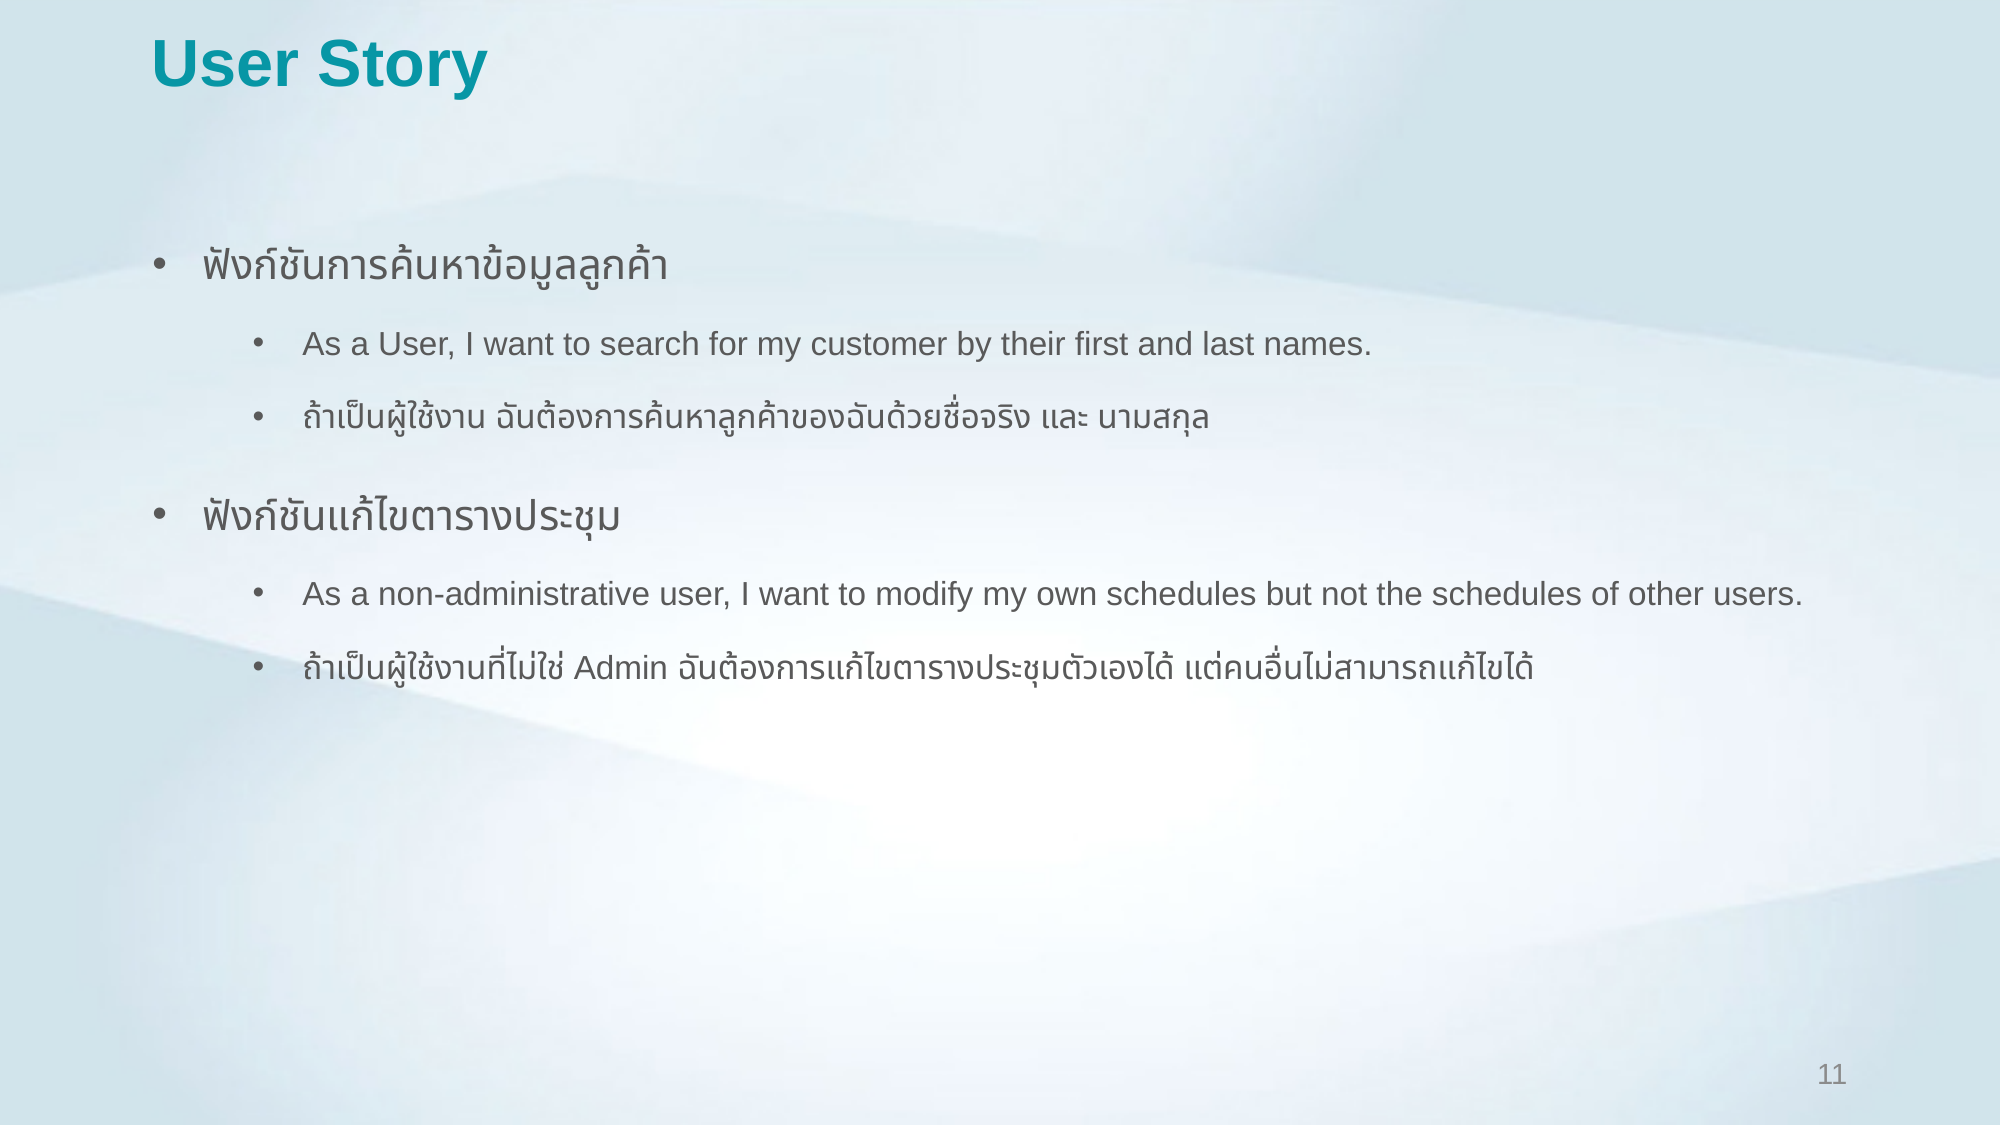

# User Story
ฟังก์ชันการค้นหาข้อมูลลูกค้า
As a User, I want to search for my customer by their first and last names.
ถ้าเป็นผู้ใช้งาน ฉันต้องการค้นหาลูกค้าของฉันด้วยชื่อจริง และ นามสกุล
ฟังก์ชันแก้ไขตารางประชุม
As a non-administrative user, I want to modify my own schedules but not the schedules of other users.
ถ้าเป็นผู้ใช้งานที่ไม่ใช่ Admin ฉันต้องการแก้ไขตารางประชุมตัวเองได้ แต่คนอื่นไม่สามารถแก้ไขได้
11